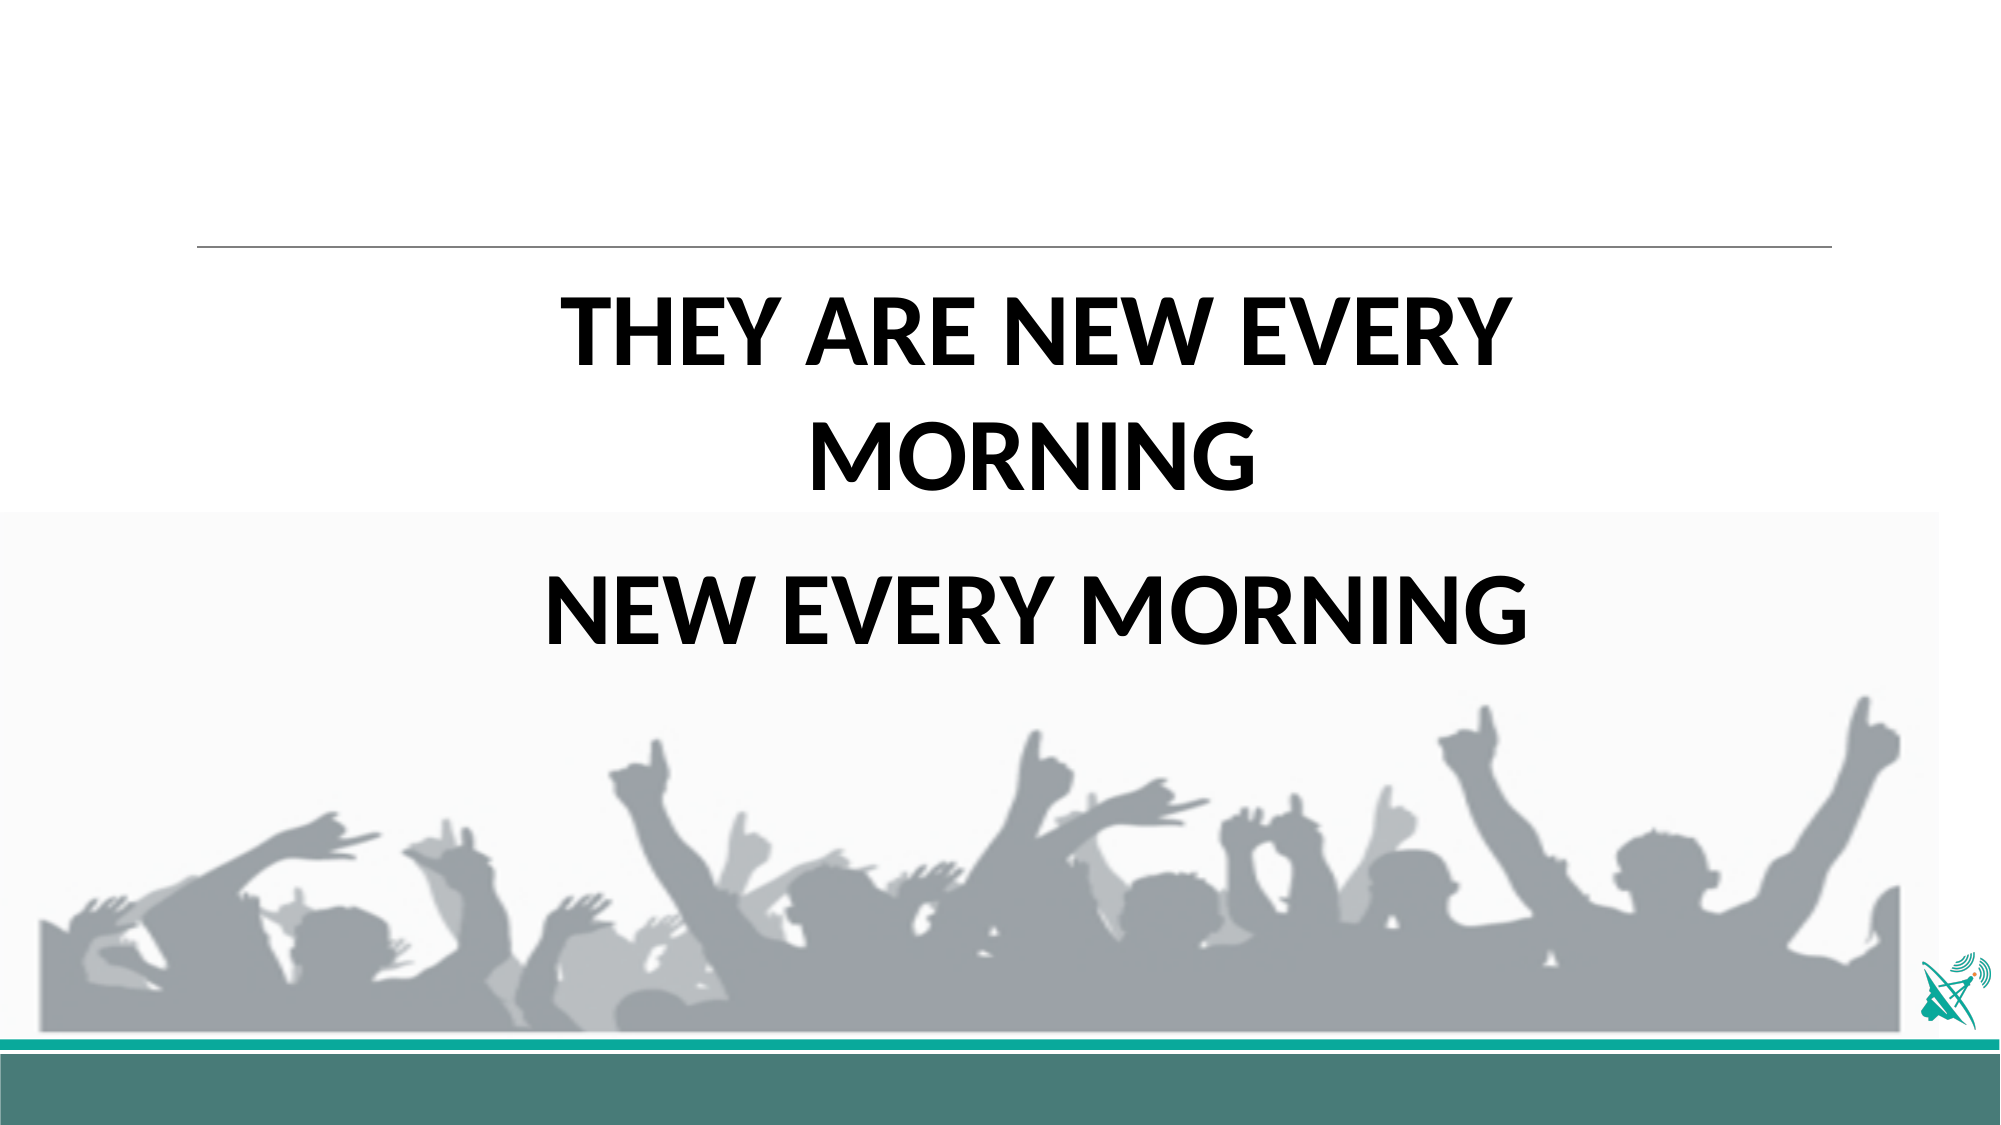

THEY ARE NEW EVERY MORNING
NEW EVERY MORNING